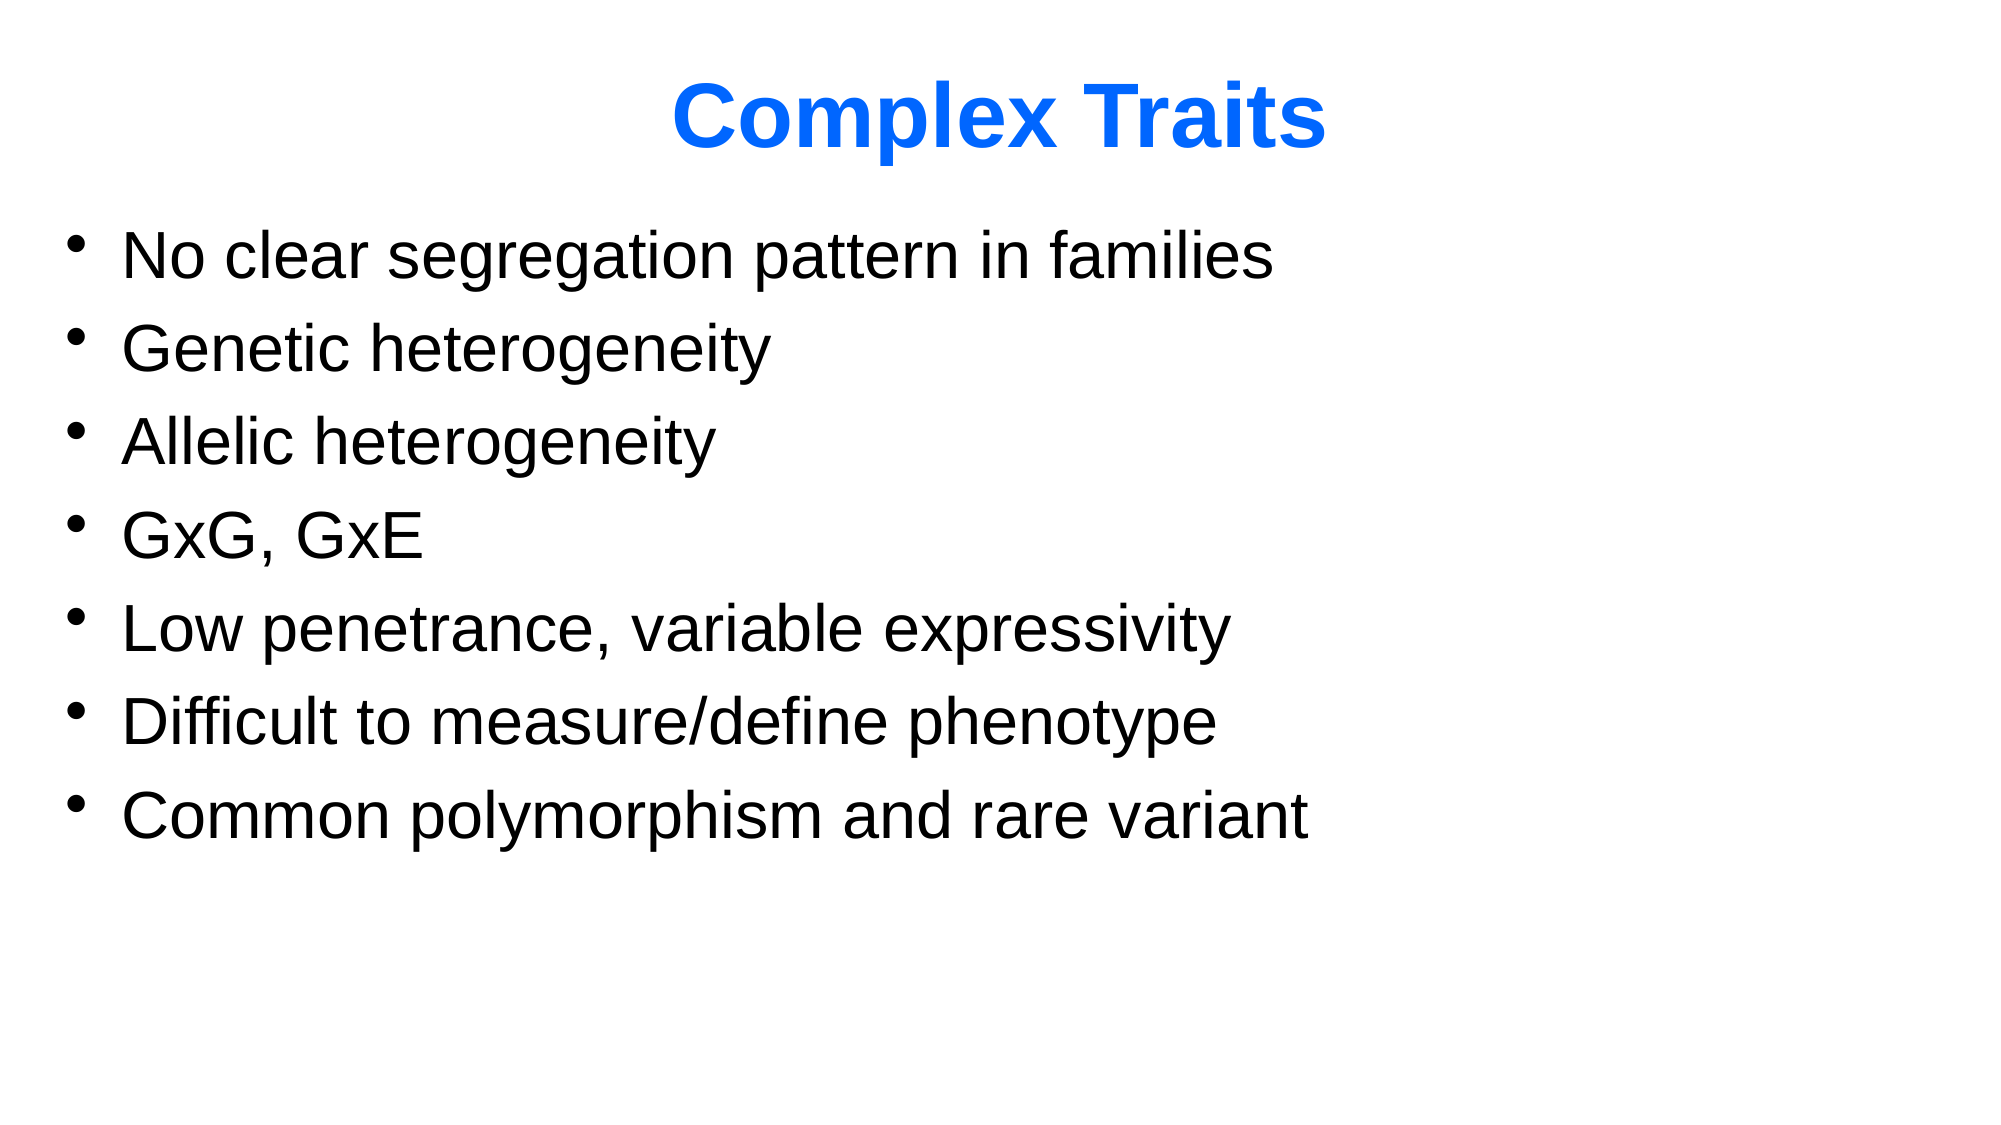

Complex Traits
No clear segregation pattern in families
Genetic heterogeneity
Allelic heterogeneity
GxG, GxE
Low penetrance, variable expressivity
Difficult to measure/define phenotype
Common polymorphism and rare variant